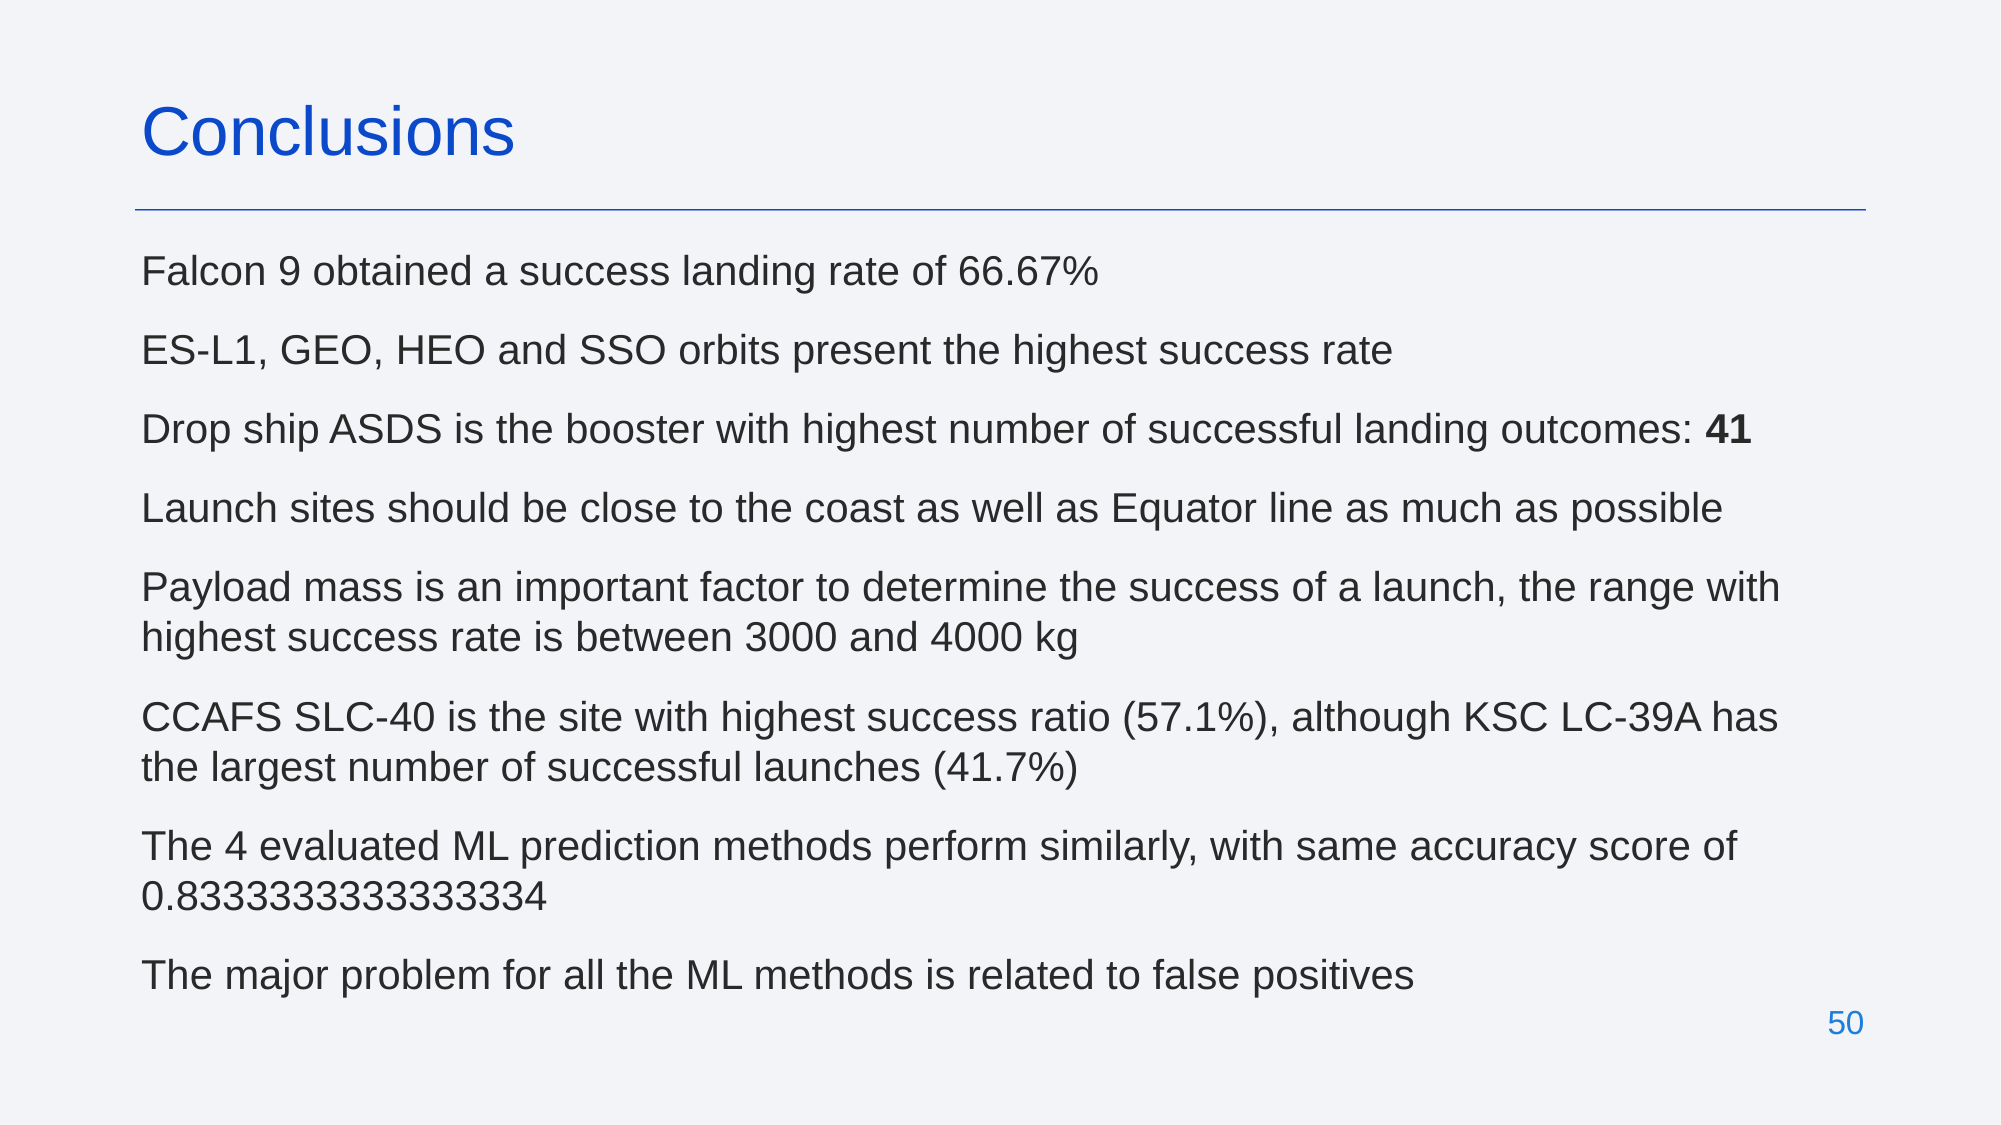

Conclusions
Falcon 9 obtained a success landing rate of 66.67%
ES-L1, GEO, HEO and SSO orbits present the highest success rate
Drop ship ASDS is the booster with highest number of successful landing outcomes: 41
Launch sites should be close to the coast as well as Equator line as much as possible
Payload mass is an important factor to determine the success of a launch, the range with highest success rate is between 3000 and 4000 kg
CCAFS SLC-40 is the site with highest success ratio (57.1%), although KSC LC-39A has the largest number of successful launches (41.7%)
The 4 evaluated ML prediction methods perform similarly, with same accuracy score of 0.8333333333333334
The major problem for all the ML methods is related to false positives

50